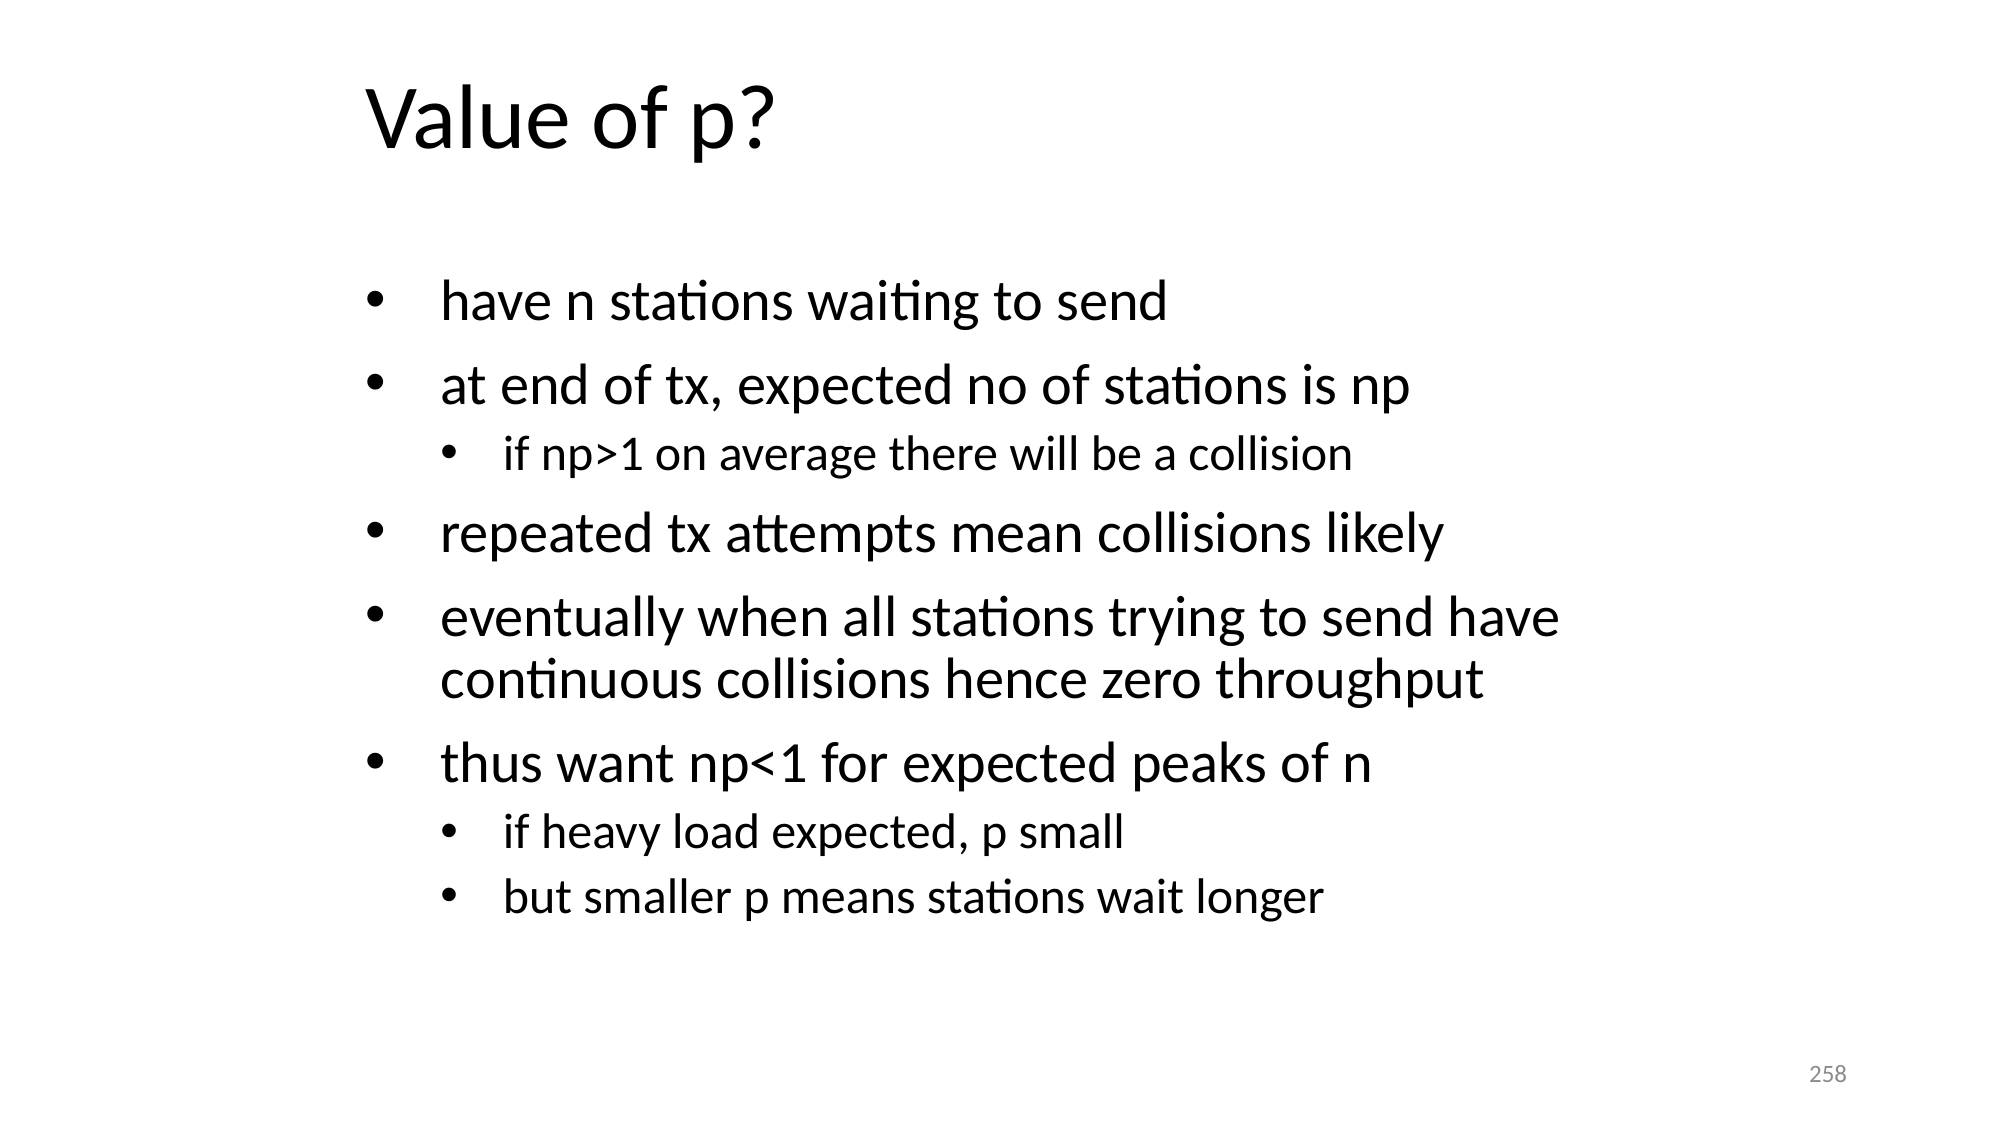

# Value of p?
have n stations waiting to send
at end of tx, expected no of stations is np
if np>1 on average there will be a collision
repeated tx attempts mean collisions likely
eventually when all stations trying to send have continuous collisions hence zero throughput
thus want np<1 for expected peaks of n
if heavy load expected, p small
but smaller p means stations wait longer
258